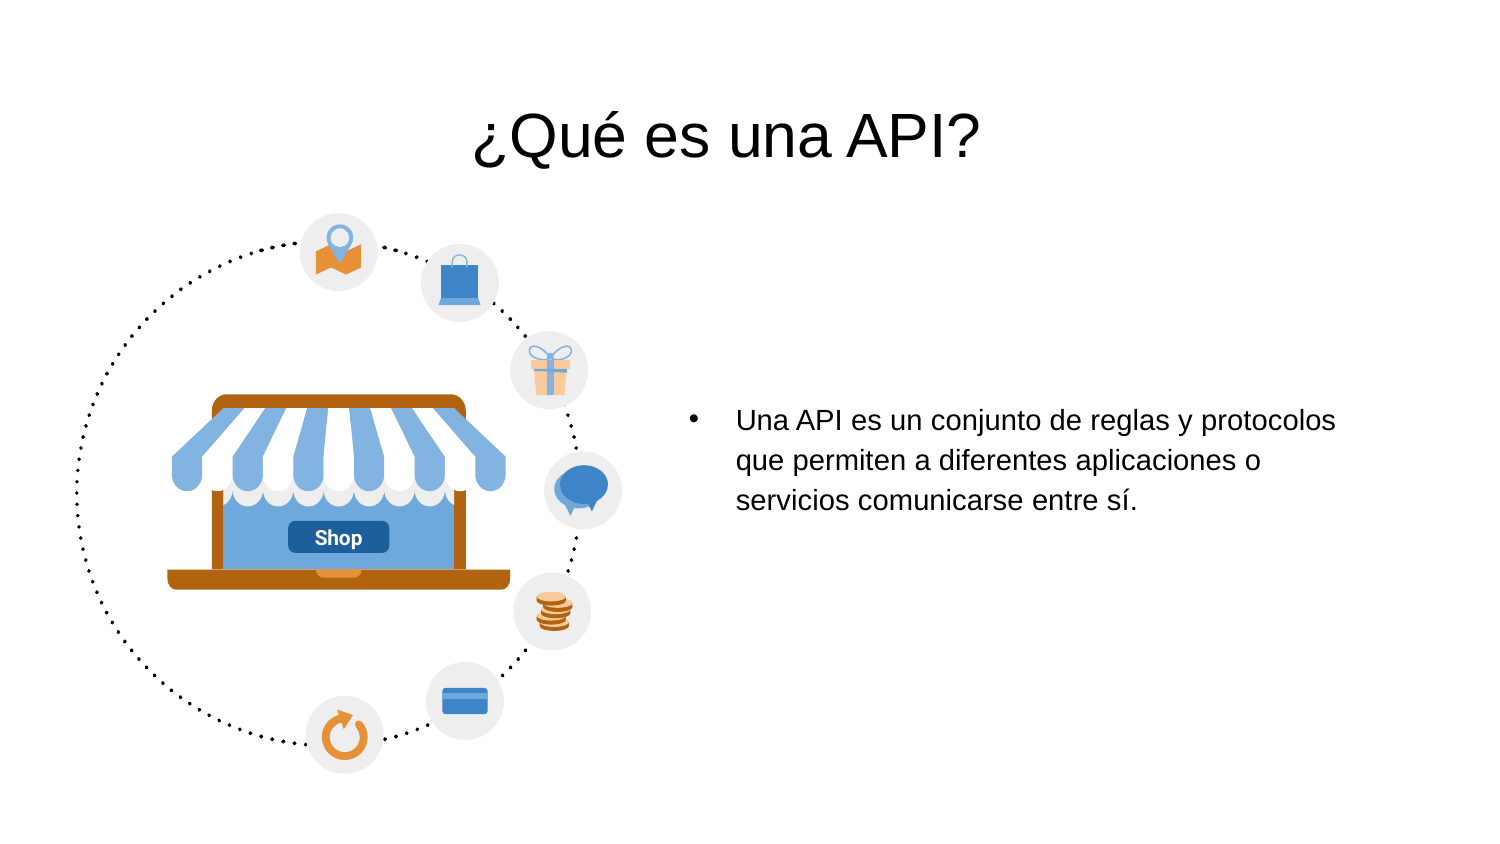

# ¿Qué es una API?

Shop

Una API es un conjunto de reglas y protocolos que permiten a diferentes aplicaciones o servicios comunicarse entre sí.